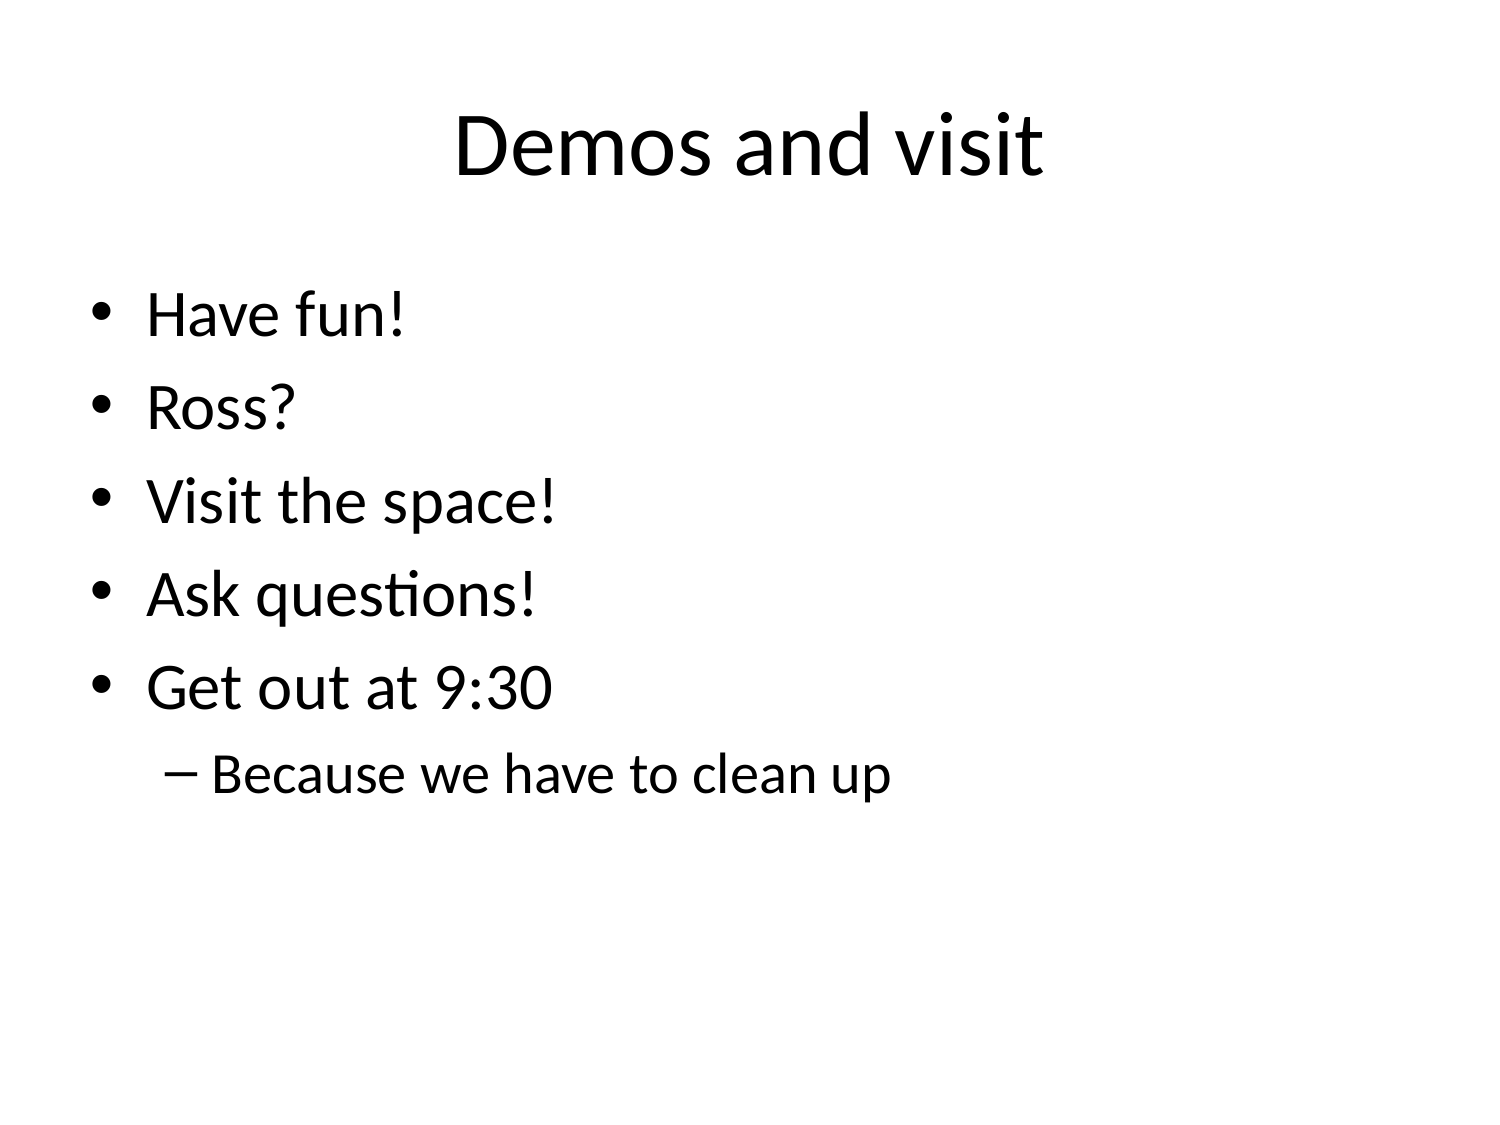

Demos and visit
Have fun!
Ross?
Visit the space!
Ask questions!
Get out at 9:30
Because we have to clean up